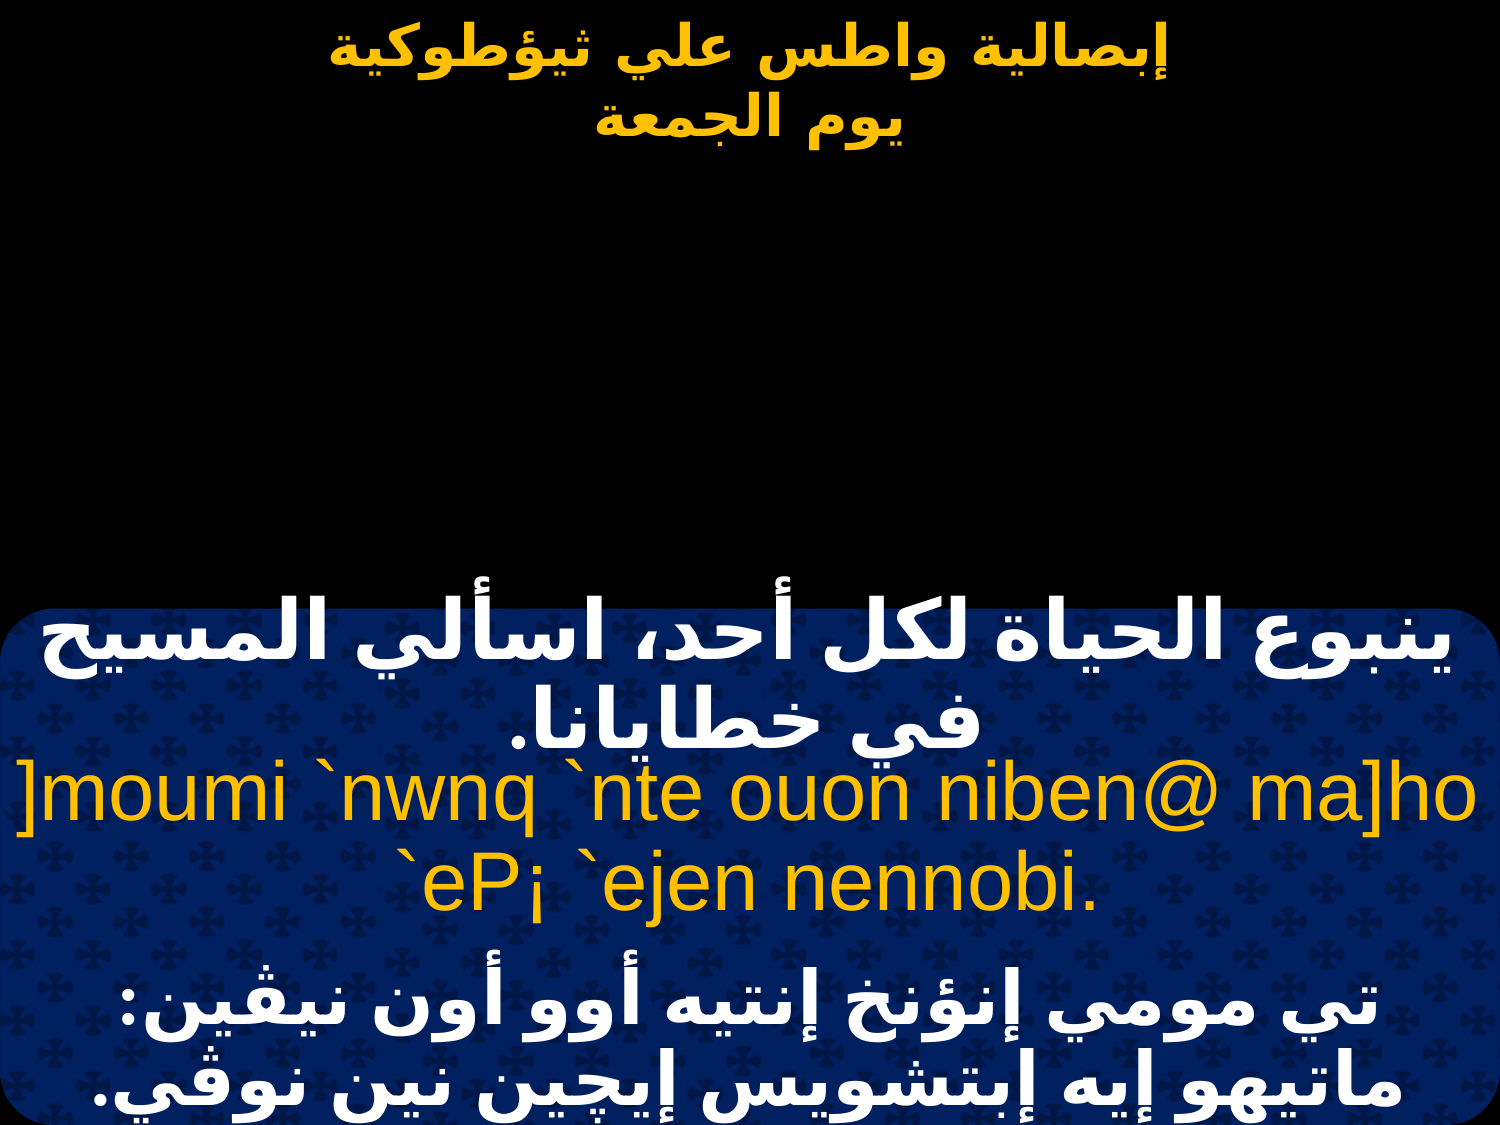

#
ينبوع الحياة لكل أحد، اسألي المسيح في خطايانا.
]moumi `nwnq `nte ouon niben@ ma]ho `eP¡ `ejen nennobi.
تي مومي إنؤنخ إنتيه أوو أون نيڤين: ماتيهو إيه إبتشويس إيچين نين نوڤي.